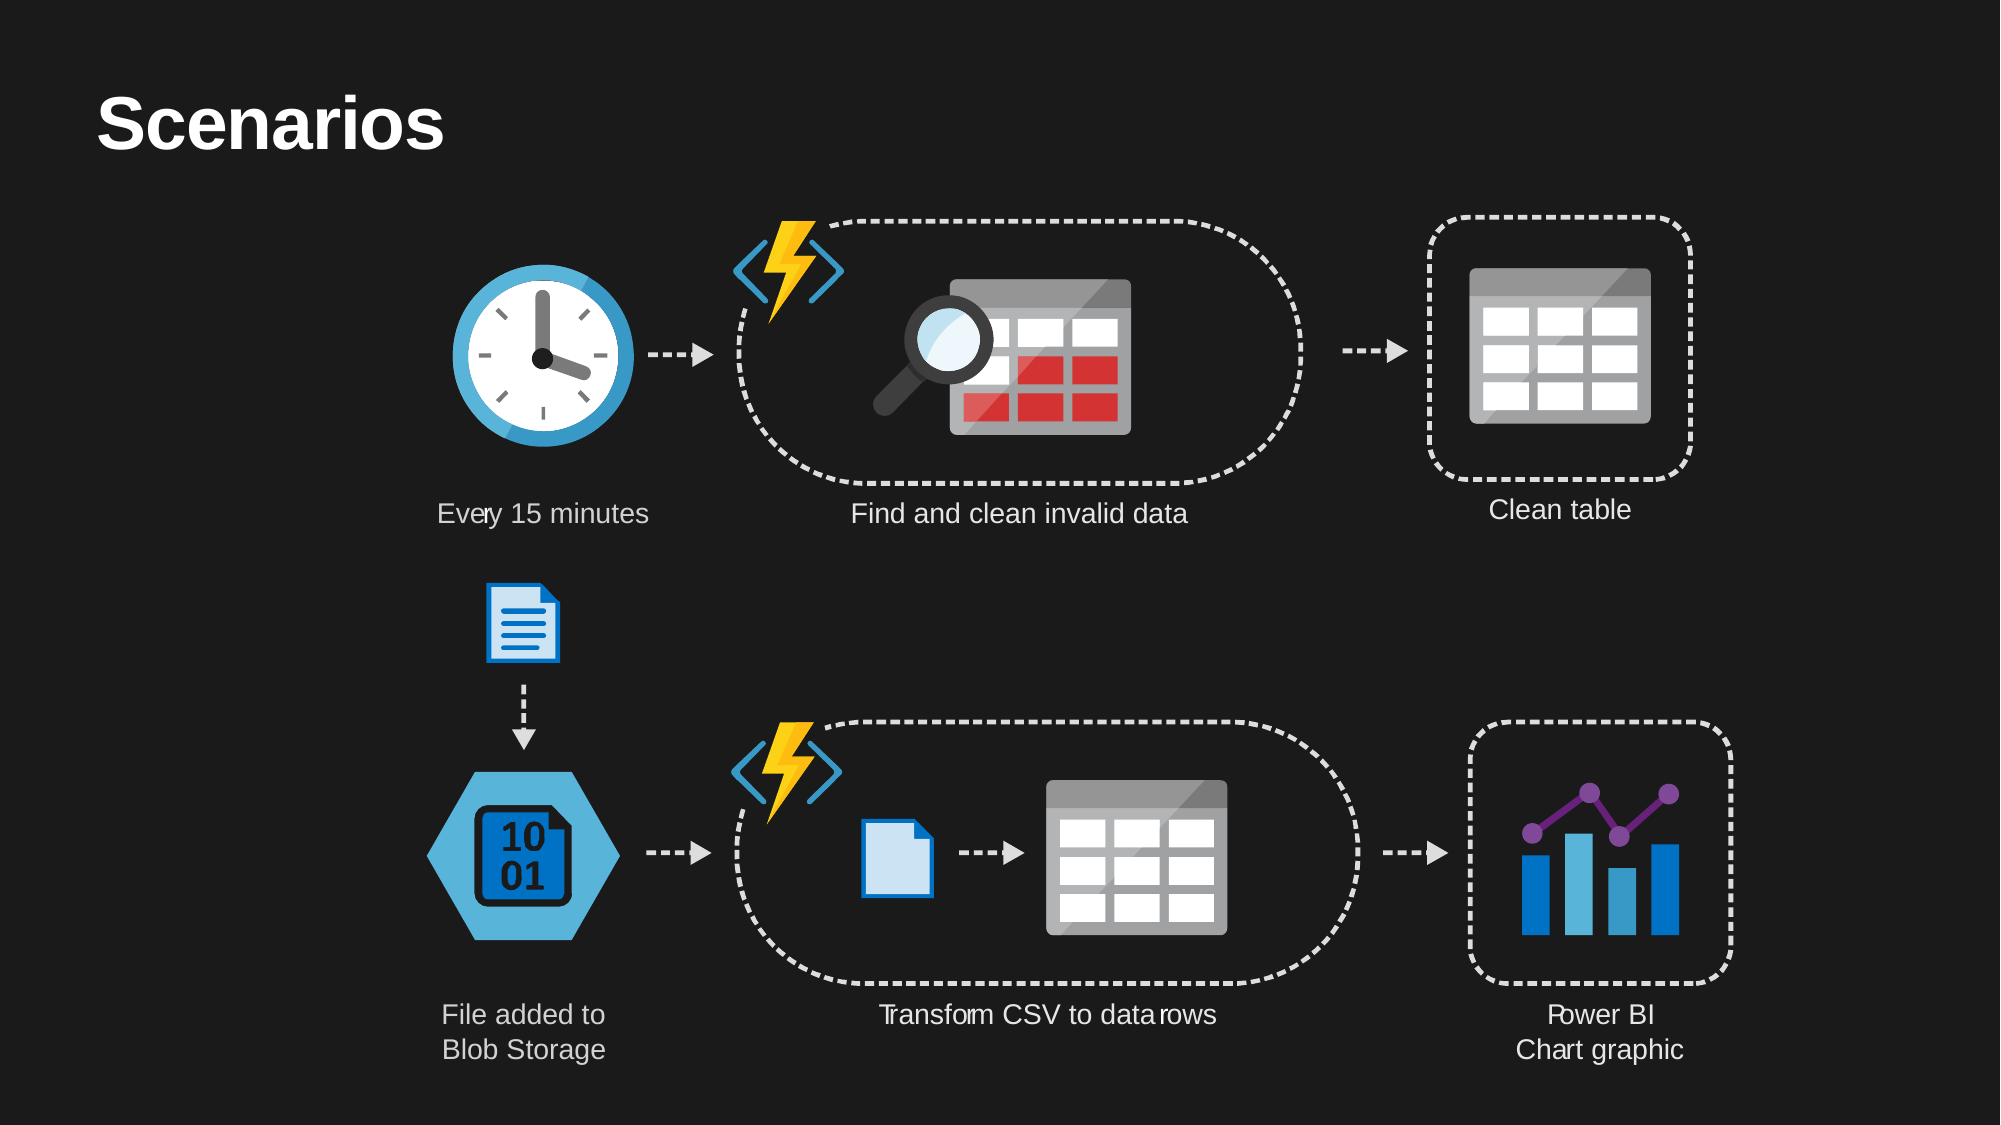

# Scenarios

Eve
r
y 15 minutes

Clean table
Find and clean invalid data

File added to
Blob Storage

T
ransfo
r
m CSV to data
r
ows

P
ower BI
Cha
r
t graphic